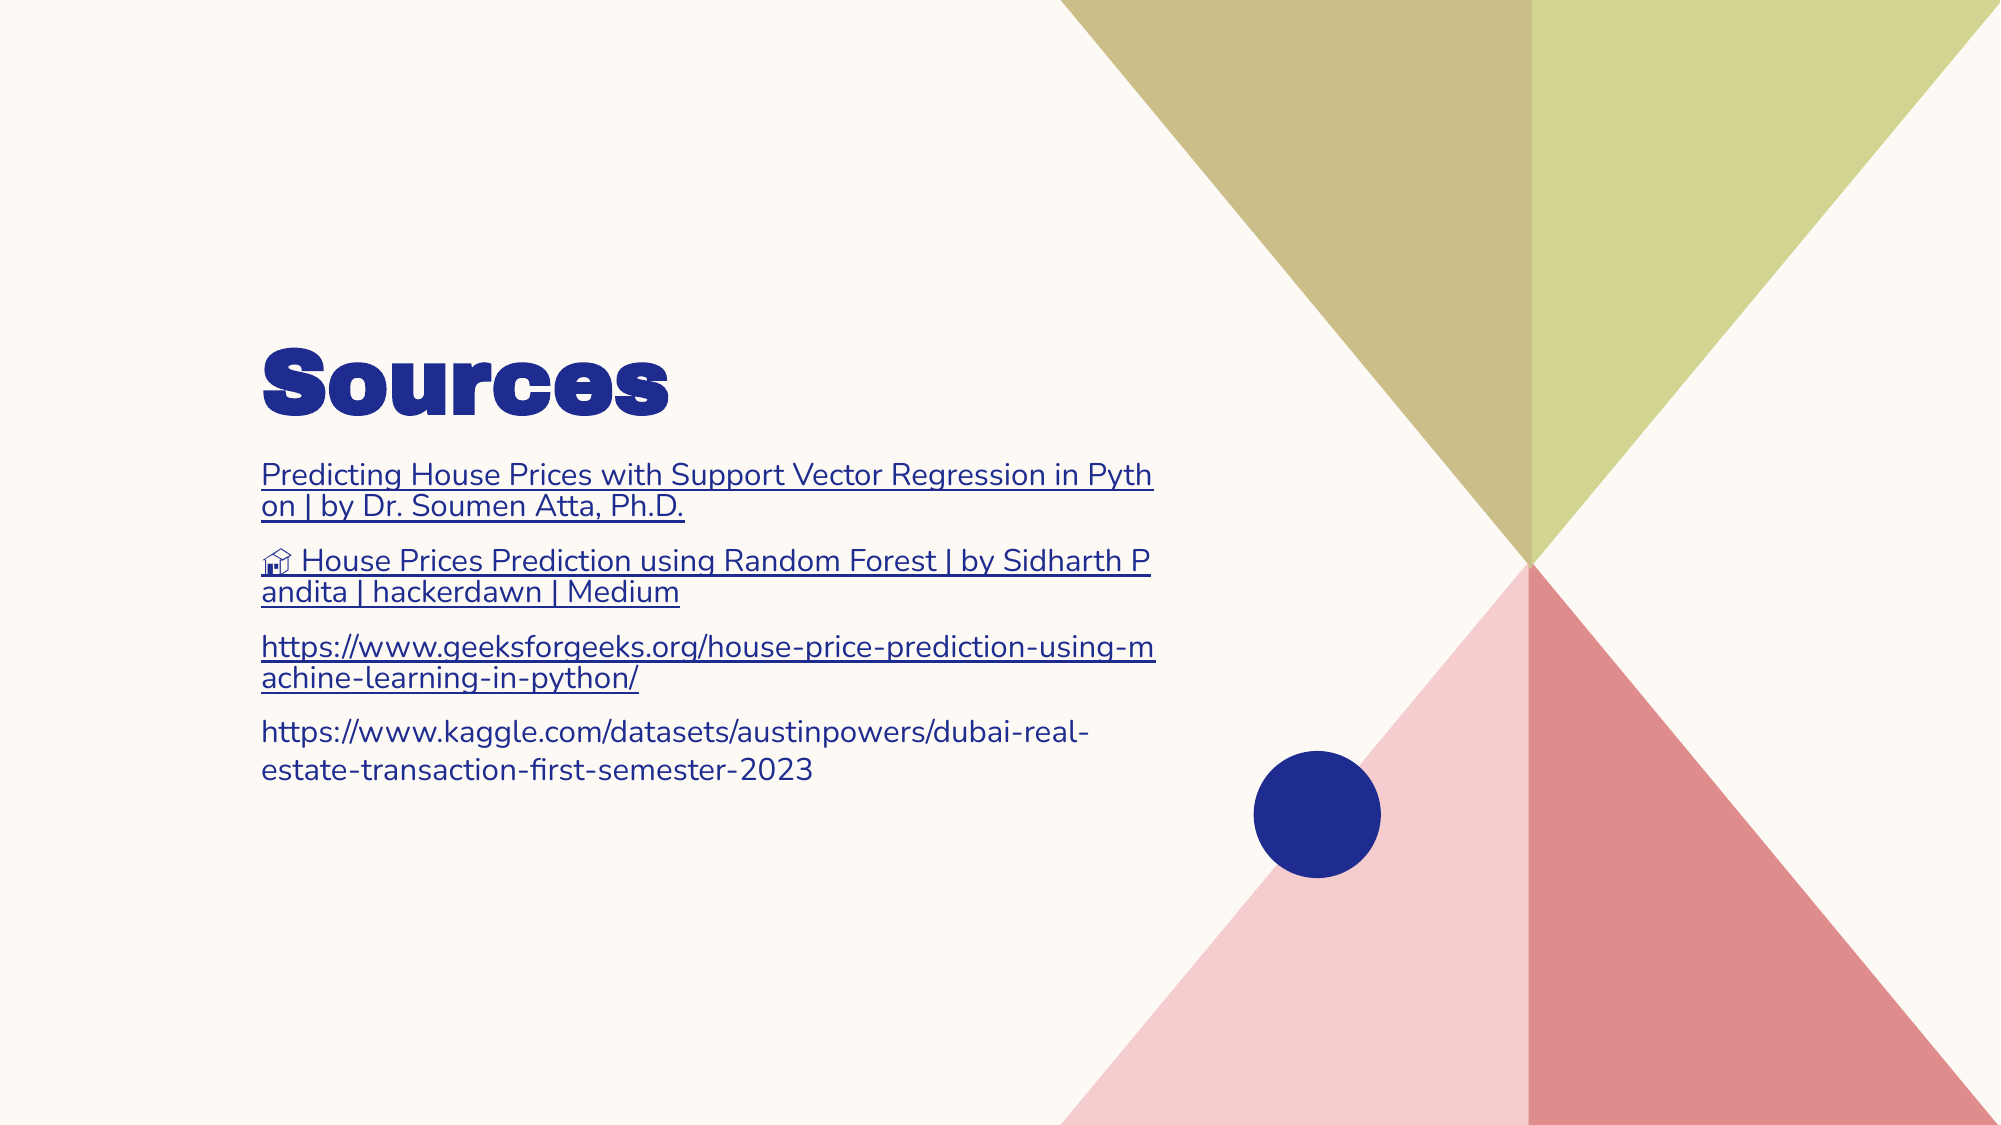

# Sources
Predicting House Prices with Support Vector Regression in Python | by Dr. Soumen Atta, Ph.D.
🏠 House Prices Prediction using Random Forest | by Sidharth Pandita | hackerdawn | Medium
https://www.geeksforgeeks.org/house-price-prediction-using-machine-learning-in-python/
https://www.kaggle.com/datasets/austinpowers/dubai-real-estate-transaction-first-semester-2023